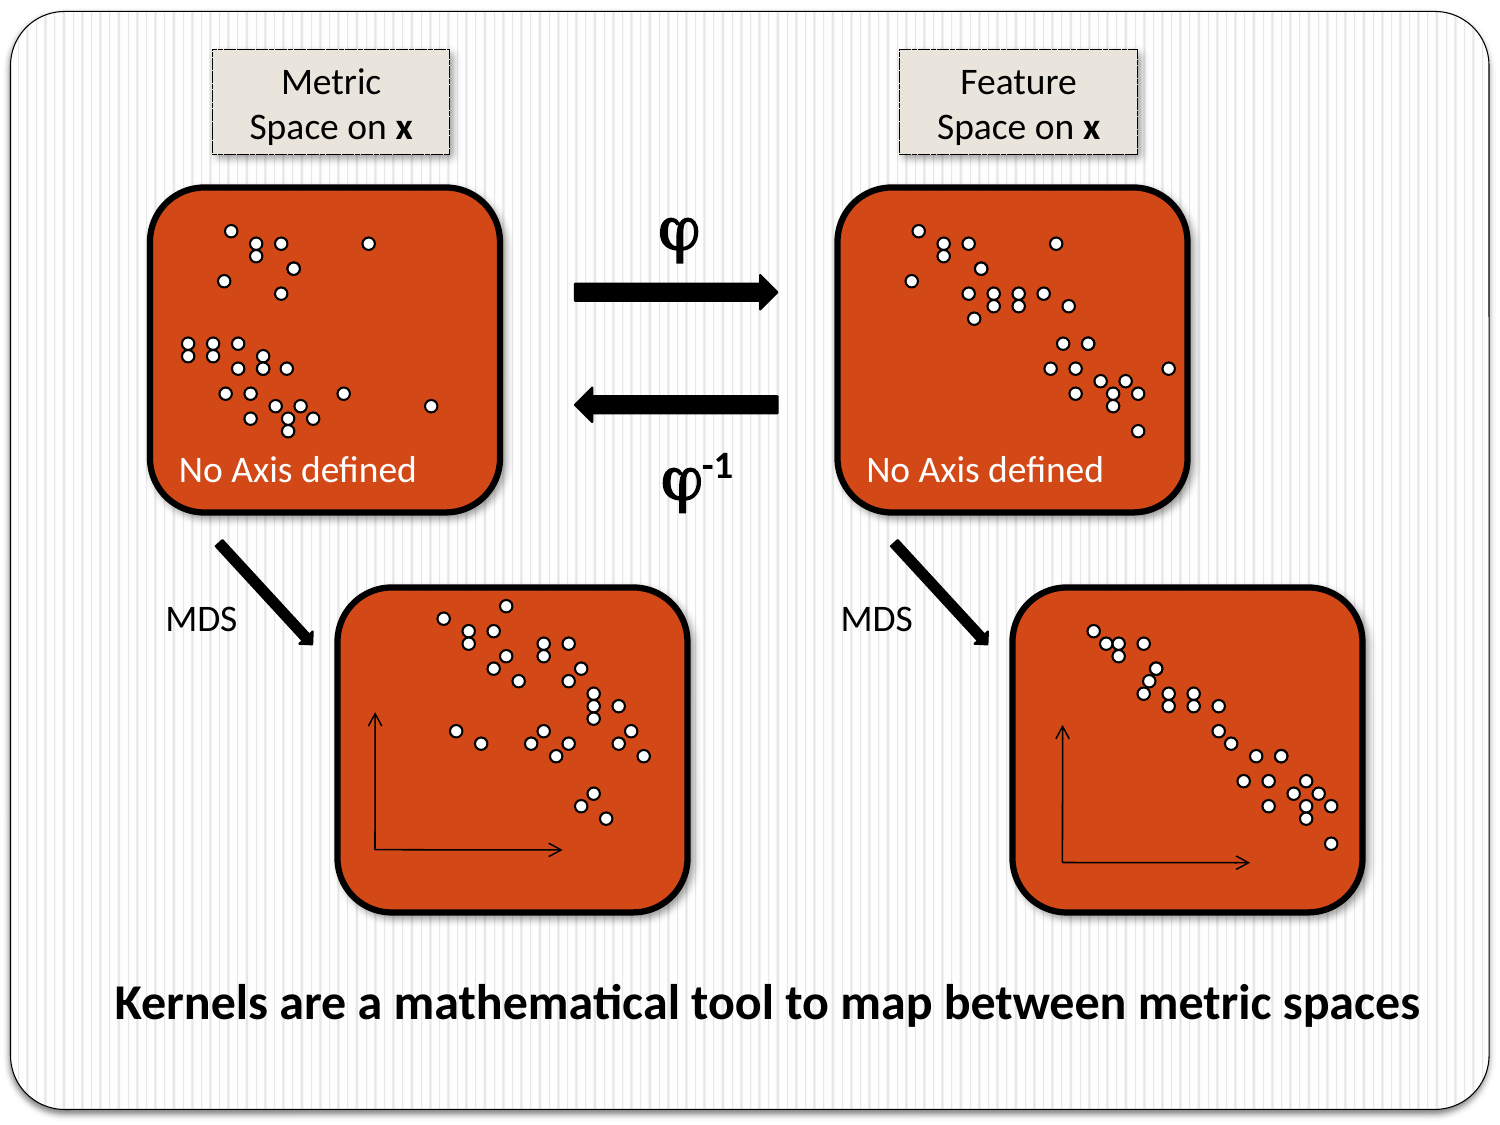

Feature
Space on x
ϕ

ϕ-1

No Axis defined

MDS

Kernels are a mathematical tool to map between metric spaces
Metric
Space on x

No Axis defined

MDS